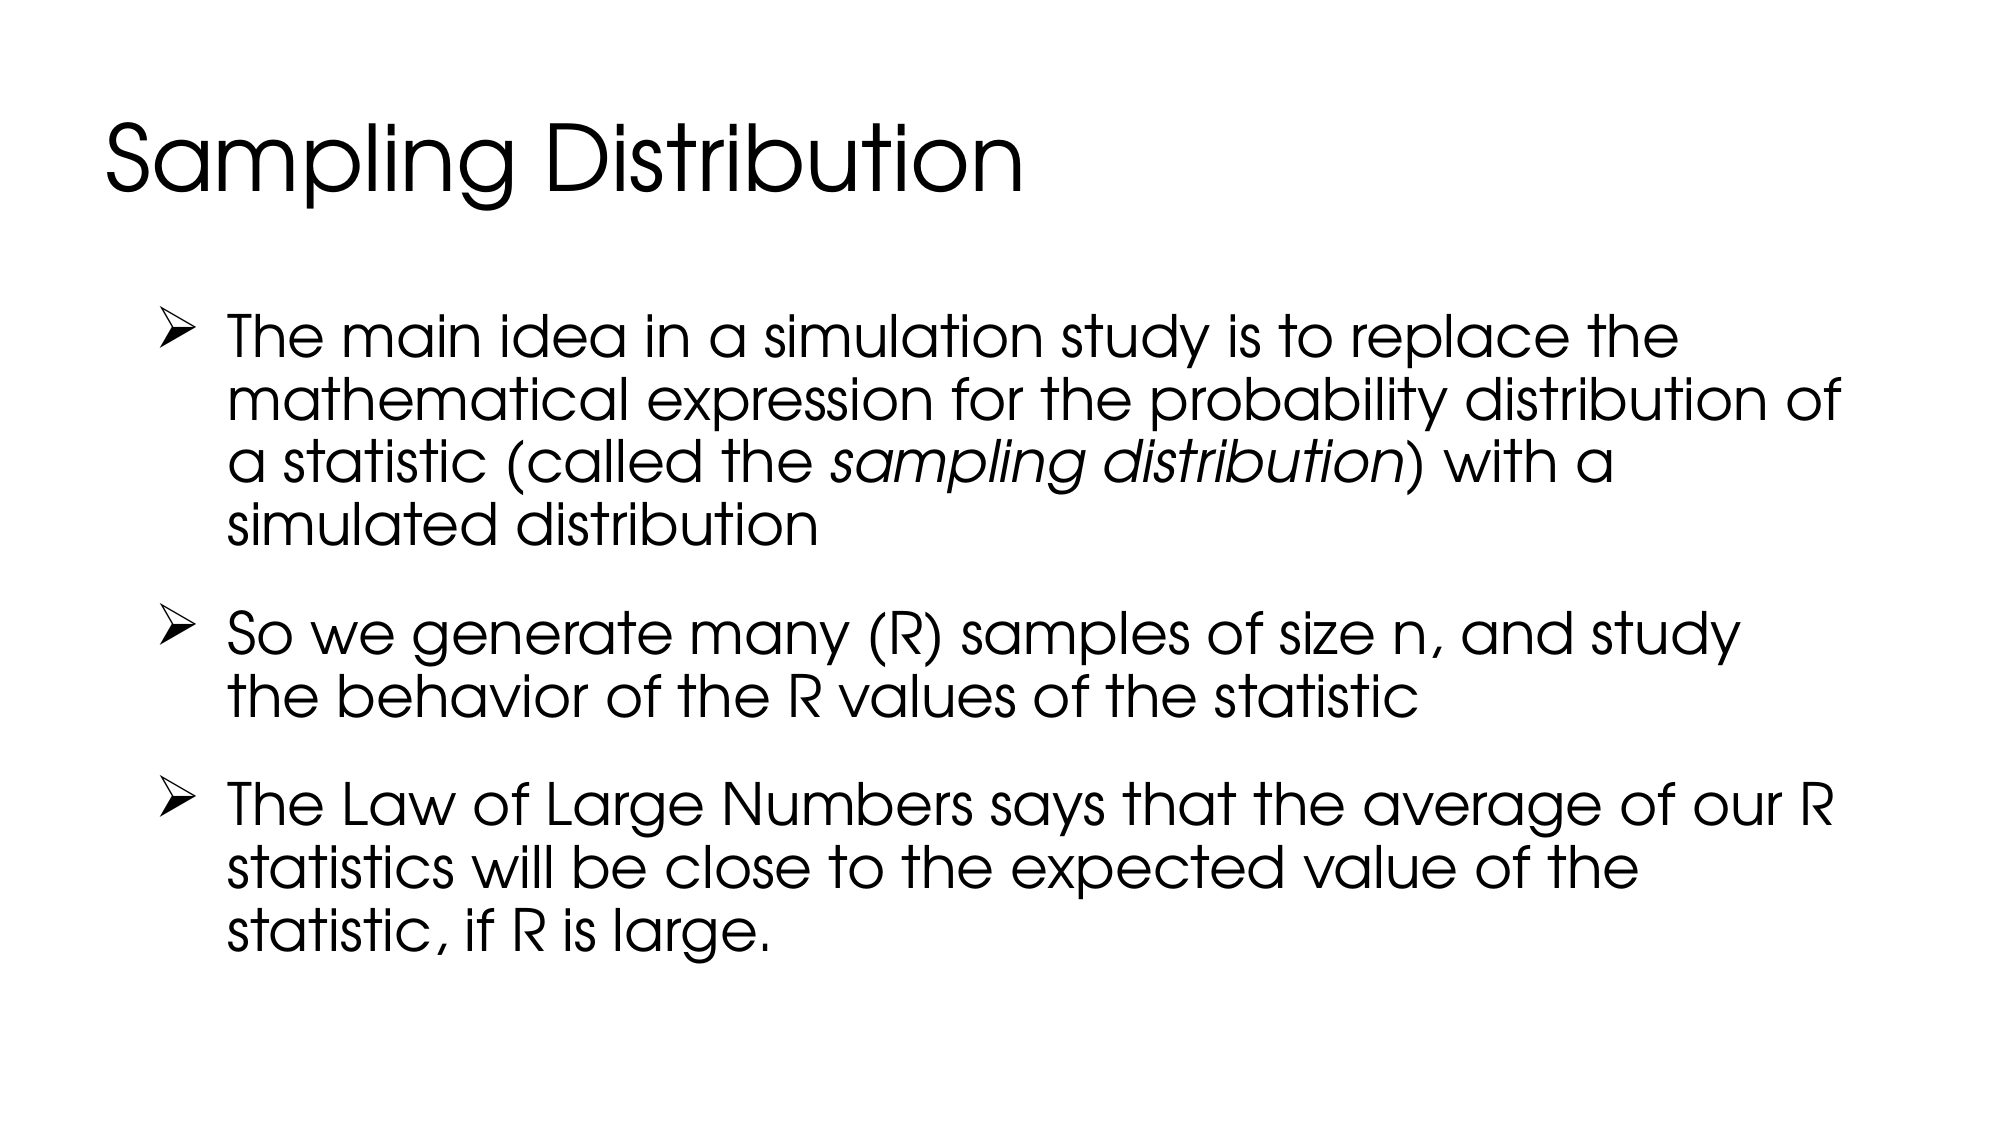

# Sampling Distribution
The main idea in a simulation study is to replace the mathematical expression for the probability distribution of a statistic (called the sampling distribution) with a simulated distribution
So we generate many (R) samples of size n, and study the behavior of the R values of the statistic
The Law of Large Numbers says that the average of our R statistics will be close to the expected value of the statistic, if R is large.